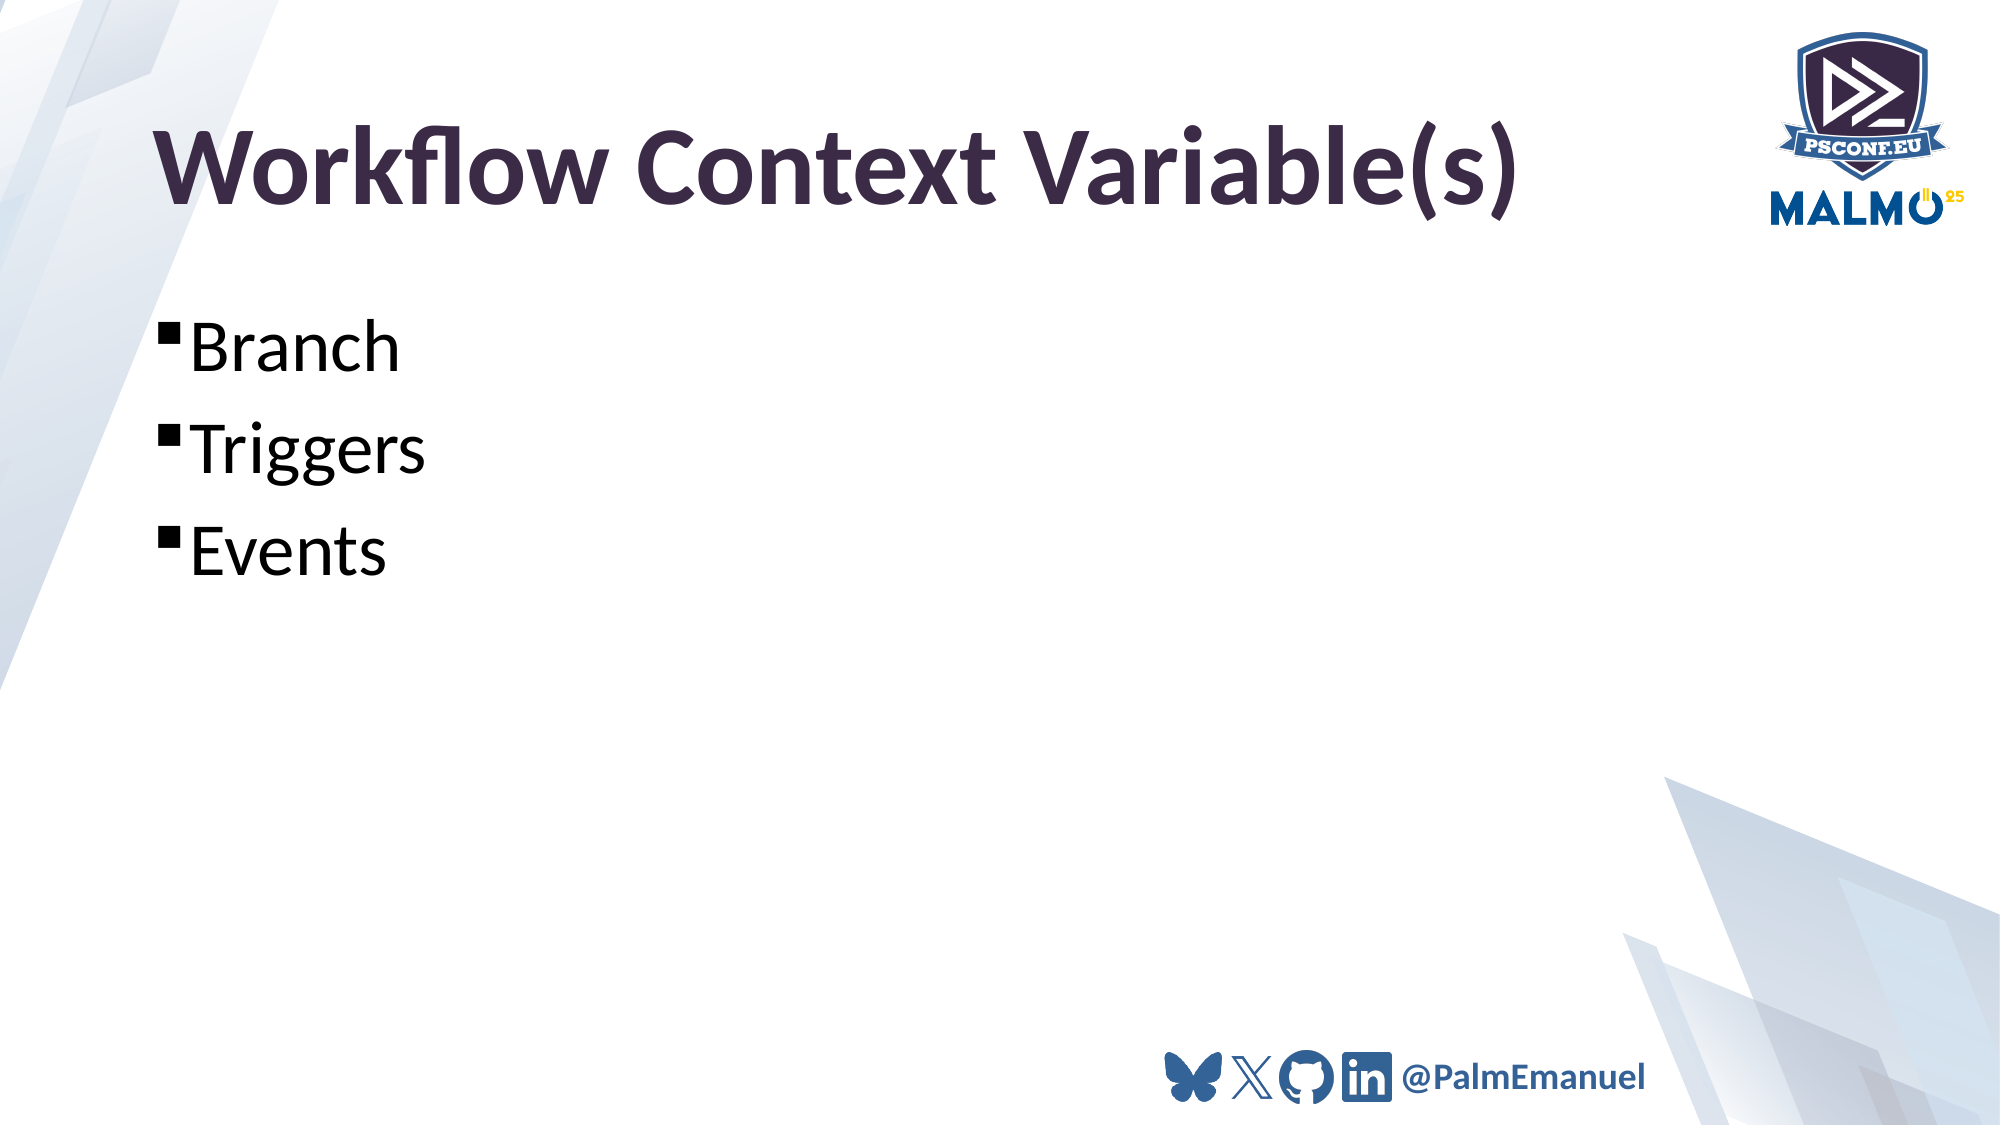

# Workflow Context Variable(s)
Branch
Triggers
Events